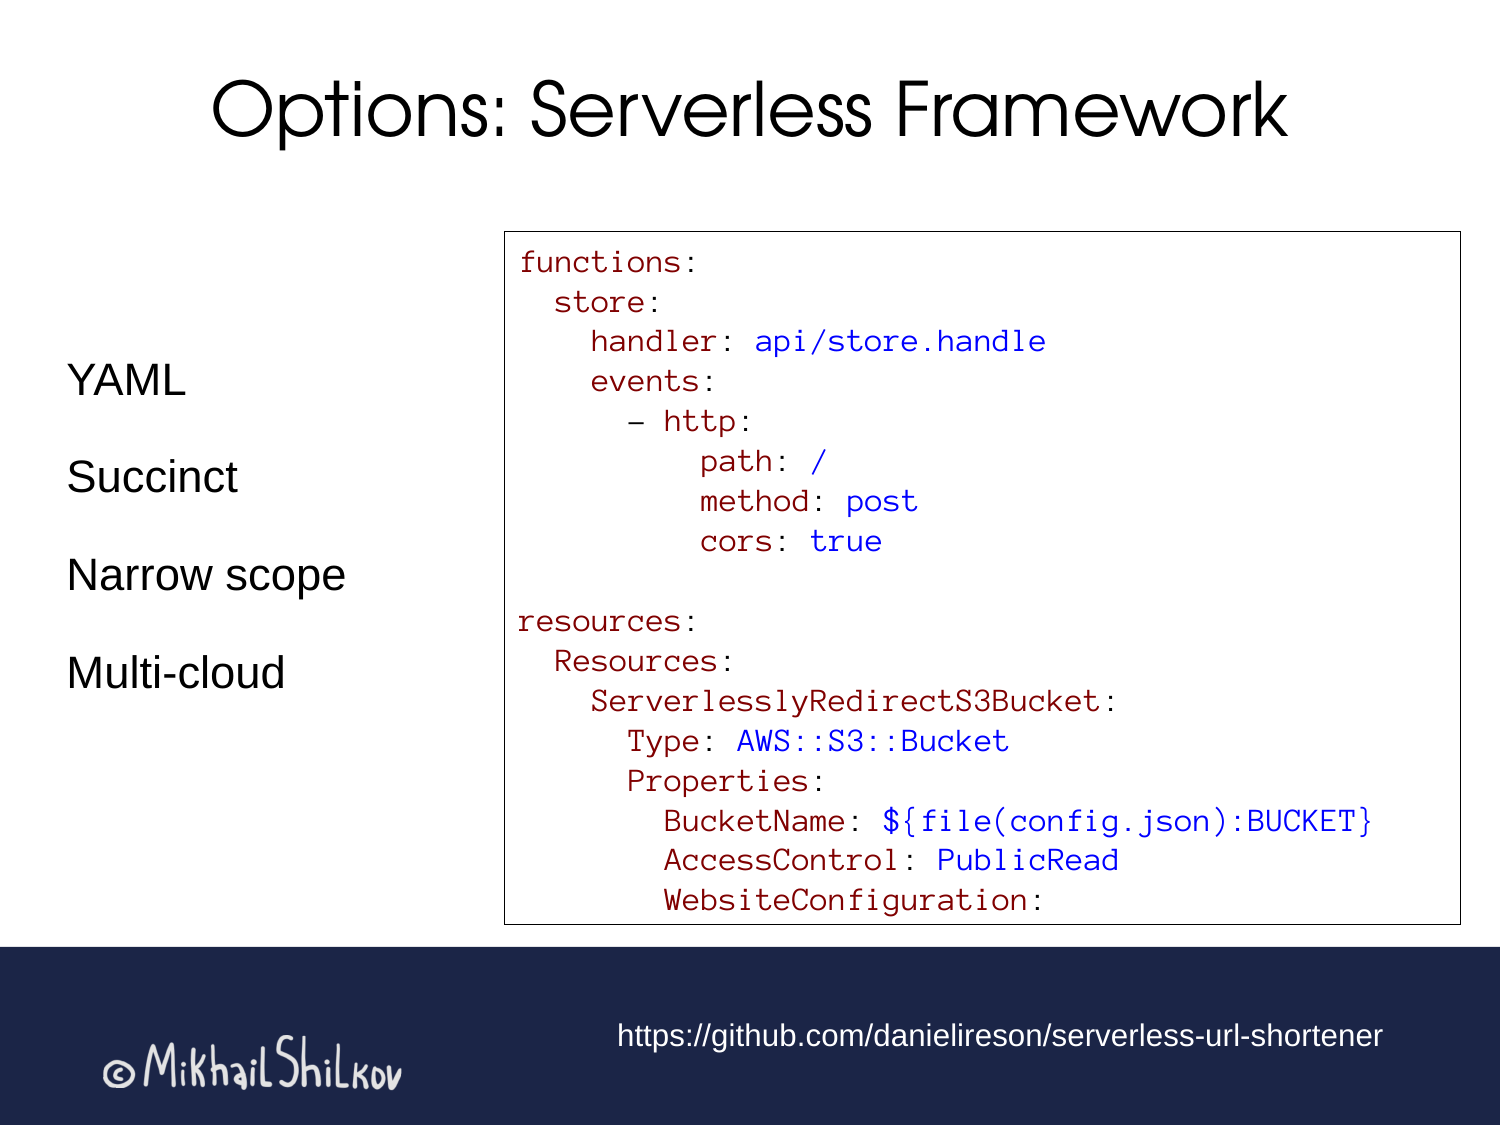

# Options: Serverless Framework
functions:
  store:
    handler: api/store.handle
    events:
      - http:
          path: /
          method: post
          cors: true
resources:
  Resources:
    ServerlesslyRedirectS3Bucket:
      Type: AWS::S3::Bucket
      Properties:
        BucketName: ${file(config.json):BUCKET}
        AccessControl: PublicRead
        WebsiteConfiguration:
YAML

Succinct
Narrow scope
Multi-cloud
https://github.com/danielireson/serverless-url-shortener